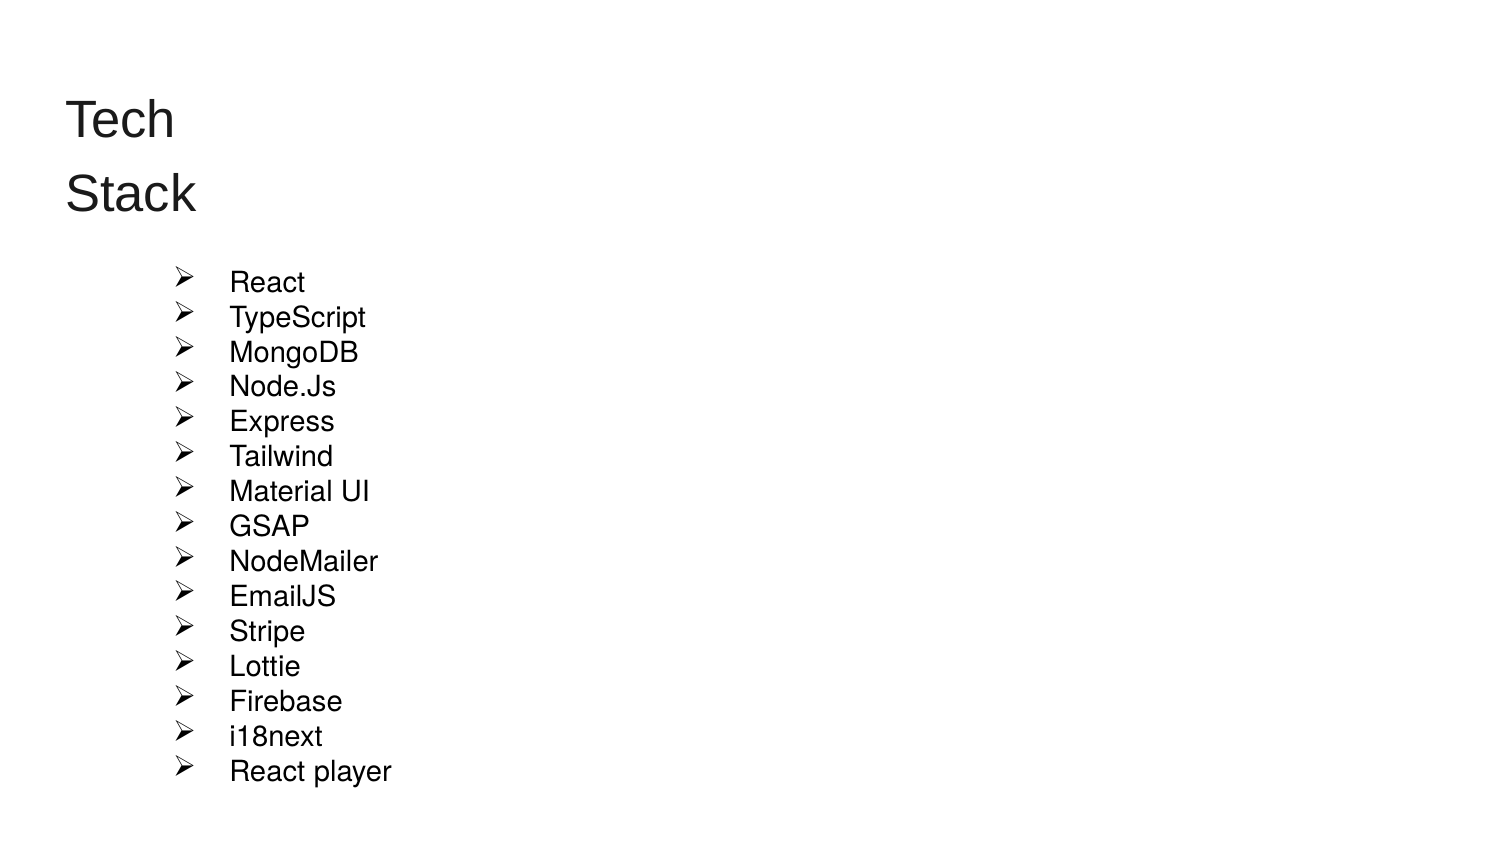

Tech Stack

React
TypeScript
MongoDB
Node.Js
Express
Tailwind
Material UI
GSAP
NodeMailer
EmailJS
Stripe
Lottie
Firebase
i18next
React player